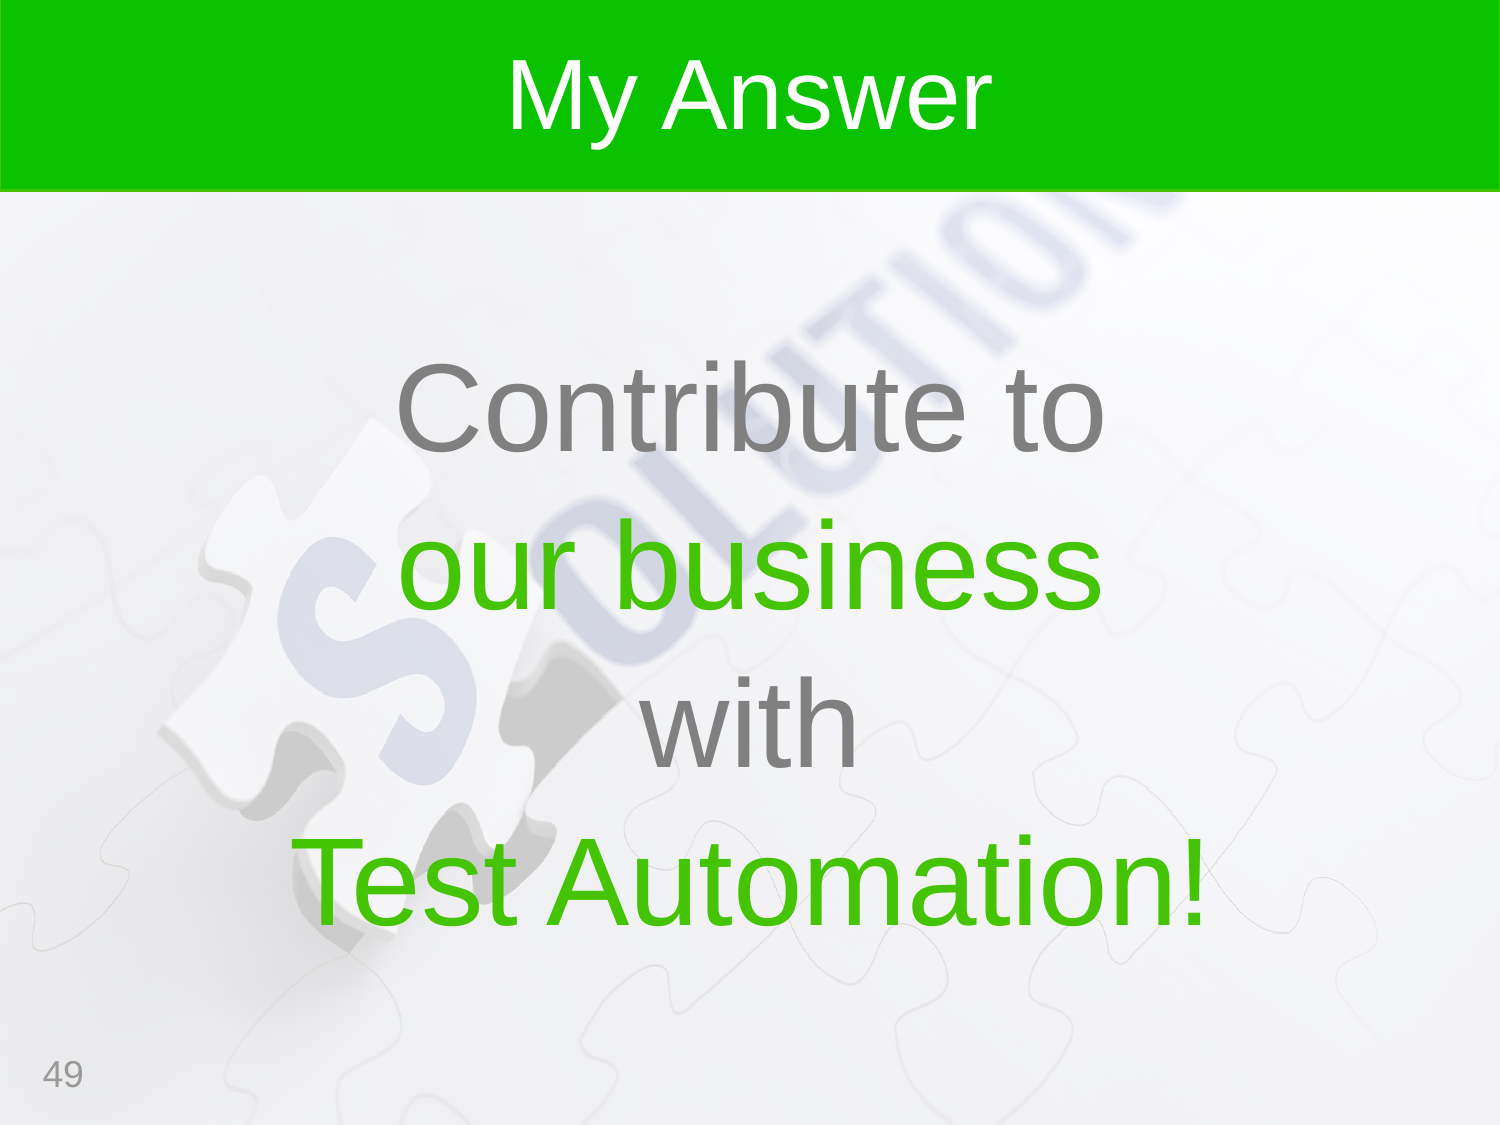

# My Answer
Contribute to
our business
with
Test Automation!
49